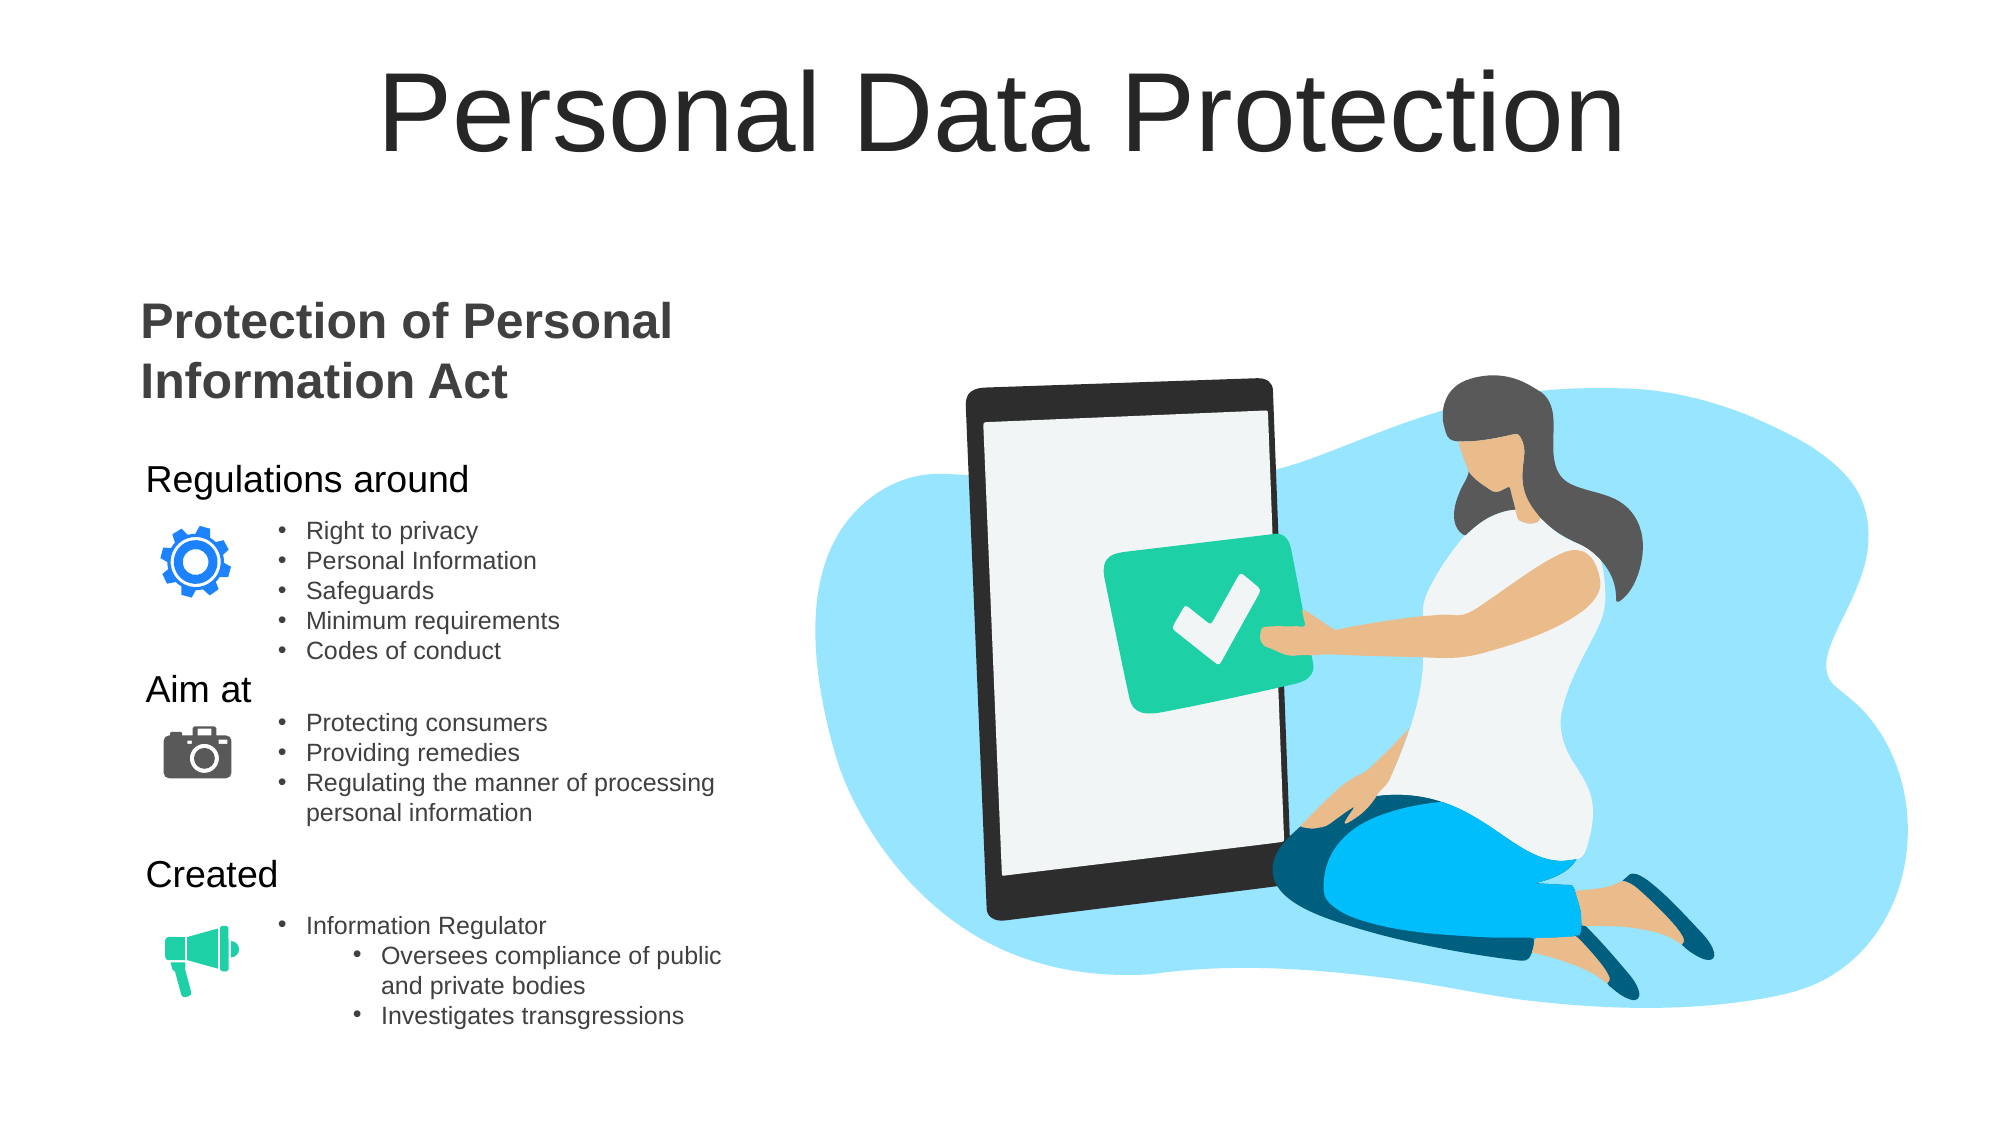

Personal Data Protection
Protection of Personal Information Act

Regulations around
Right to privacy
Personal Information
Safeguards
Minimum requirements
Codes of conduct
Aim at
Protecting consumers
Providing remedies
Regulating the manner of processing personal information
Created
Information Regulator
Oversees compliance of public and private bodies
Investigates transgressions